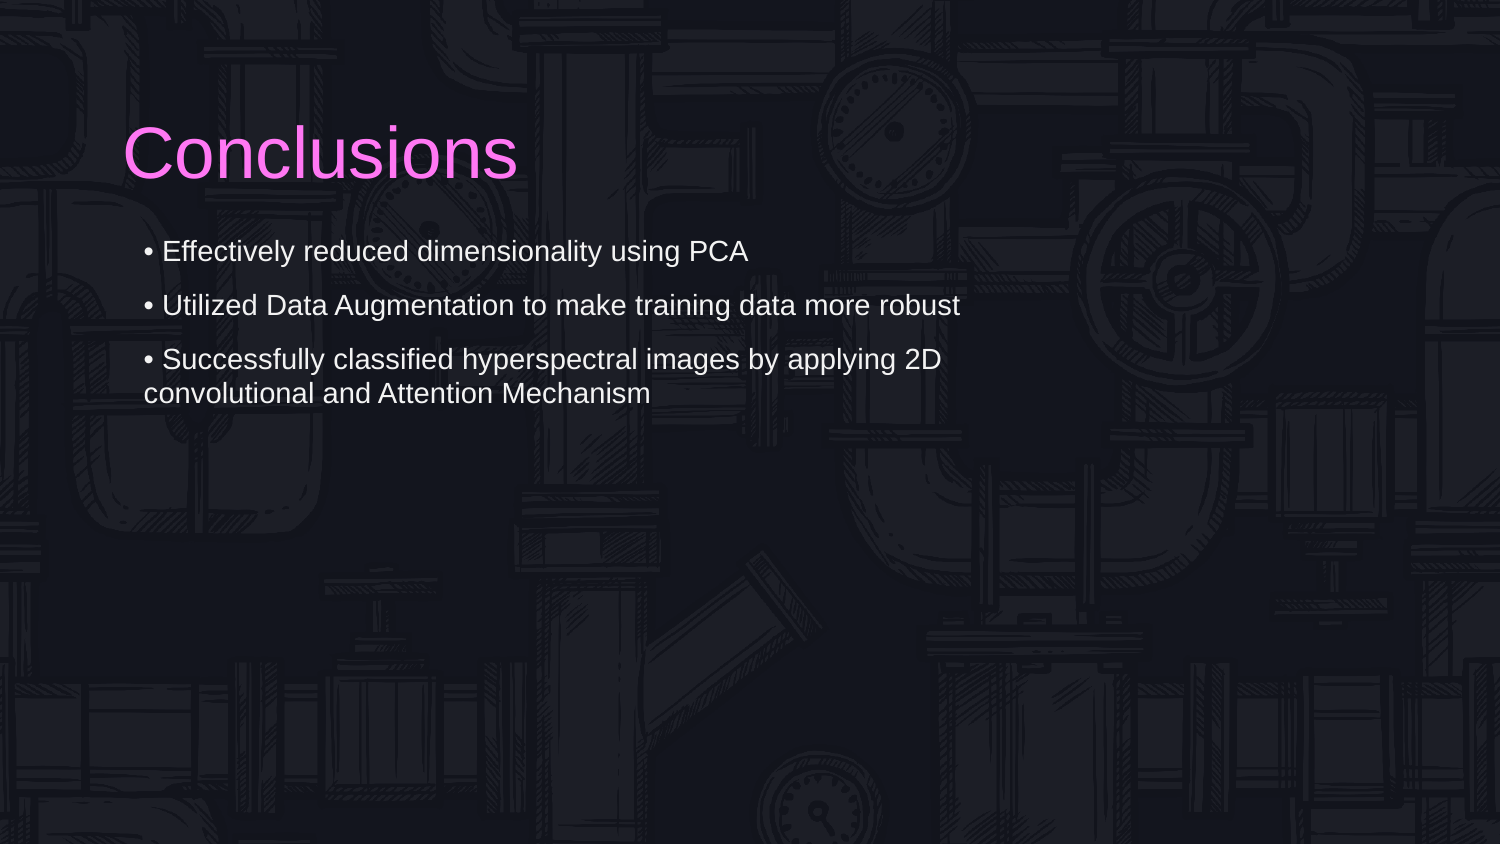

Conclusions
• Effectively reduced dimensionality using PCA
• Utilized Data Augmentation to make training data more robust
• Successfully classified hyperspectral images by applying 2D convolutional and Attention Mechanism